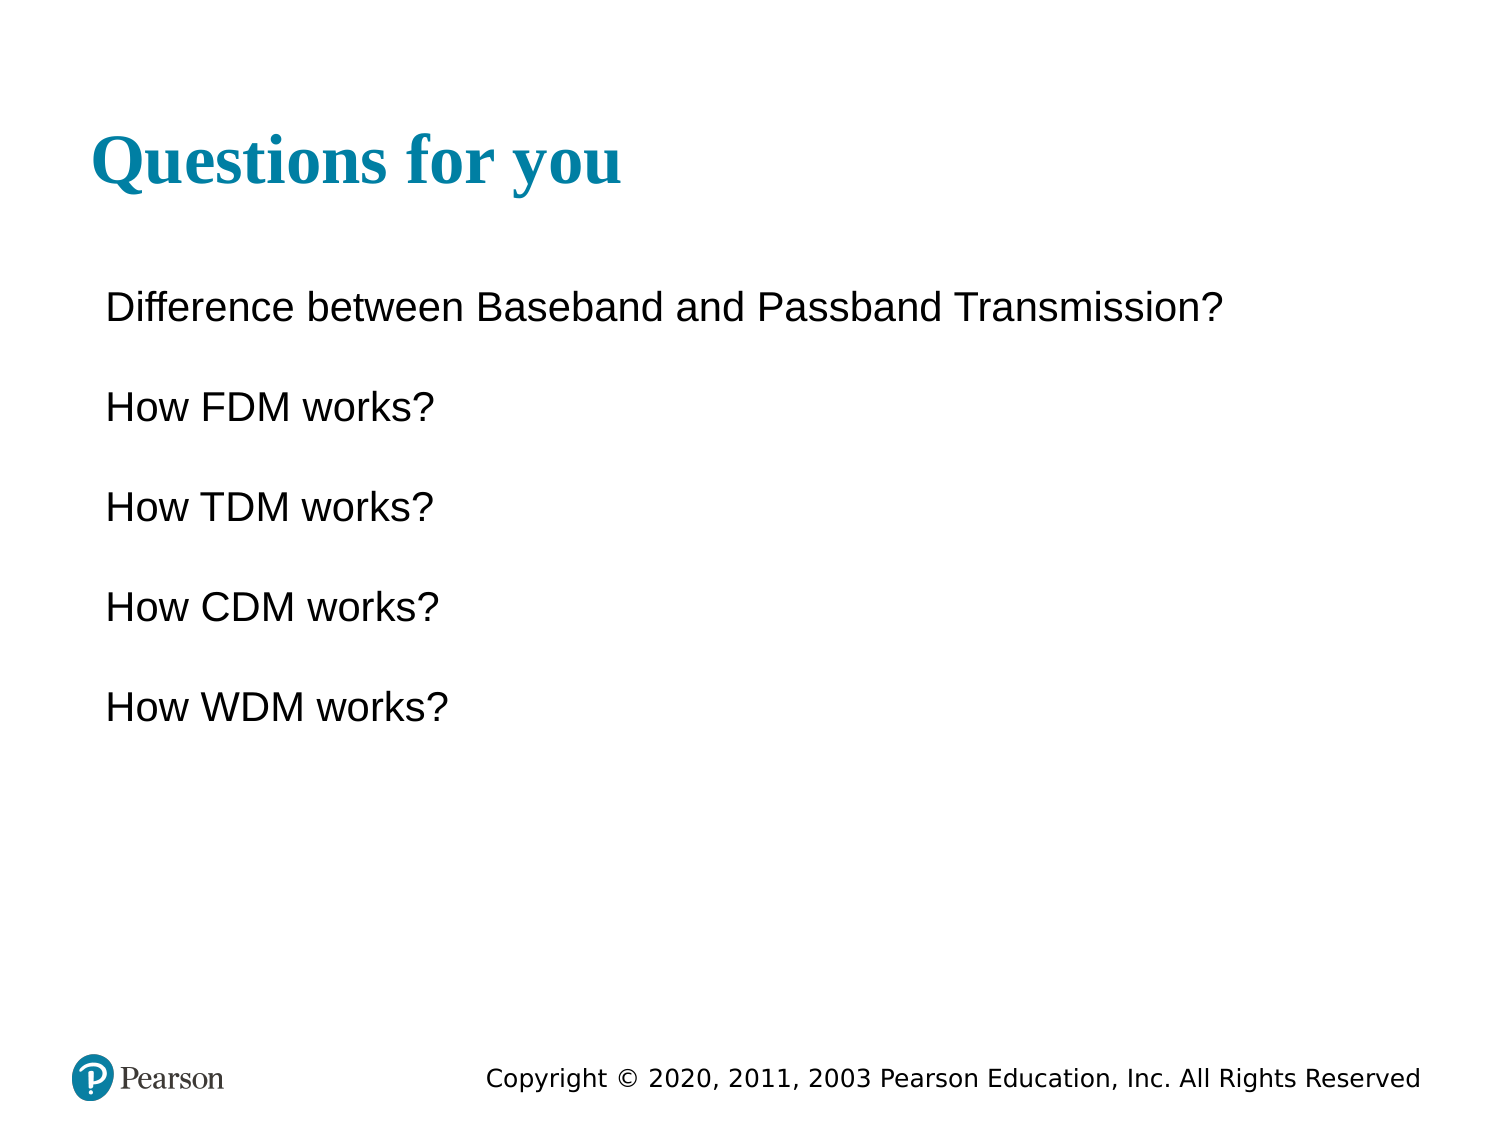

# Questions for you
Difference between Baseband and Passband Transmission?

How FDM works?

How TDM works?

How CDM works?

How WDM works?